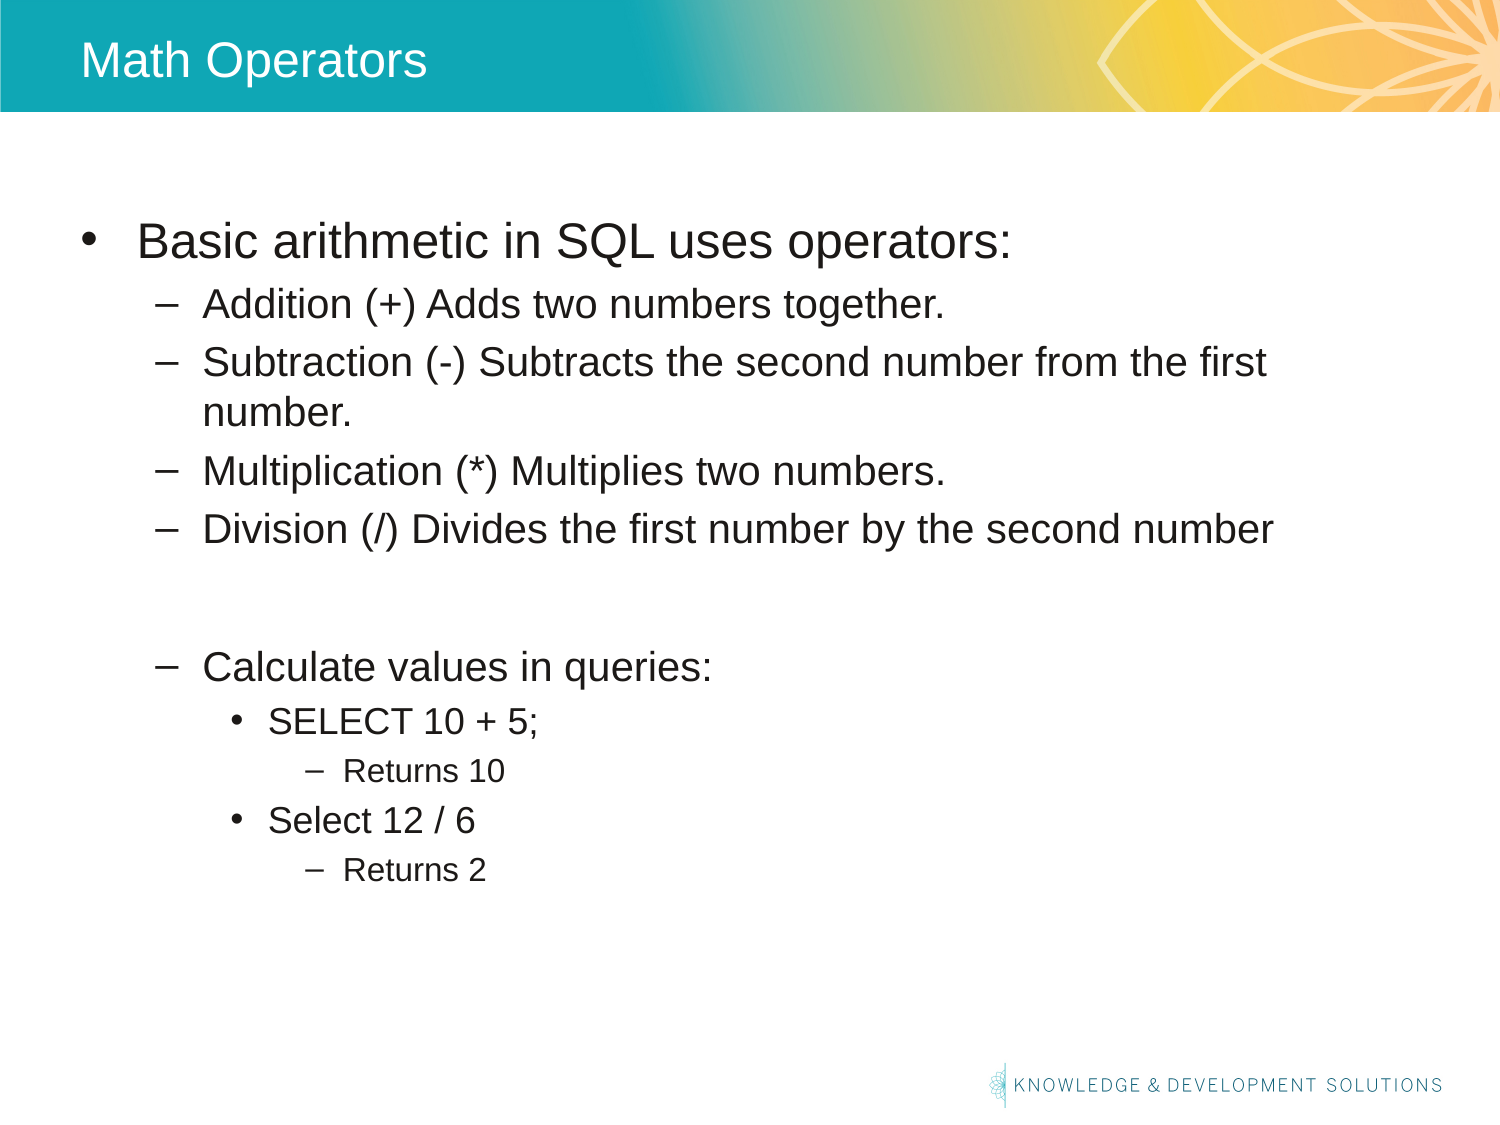

# Math Operators
Basic arithmetic in SQL uses operators:
Addition (+) Adds two numbers together.
Subtraction (-) Subtracts the second number from the first number.
Multiplication (*) Multiplies two numbers.
Division (/) Divides the first number by the second number

Calculate values in queries:
SELECT 10 + 5;
Returns 10
Select 12 / 6
Returns 2